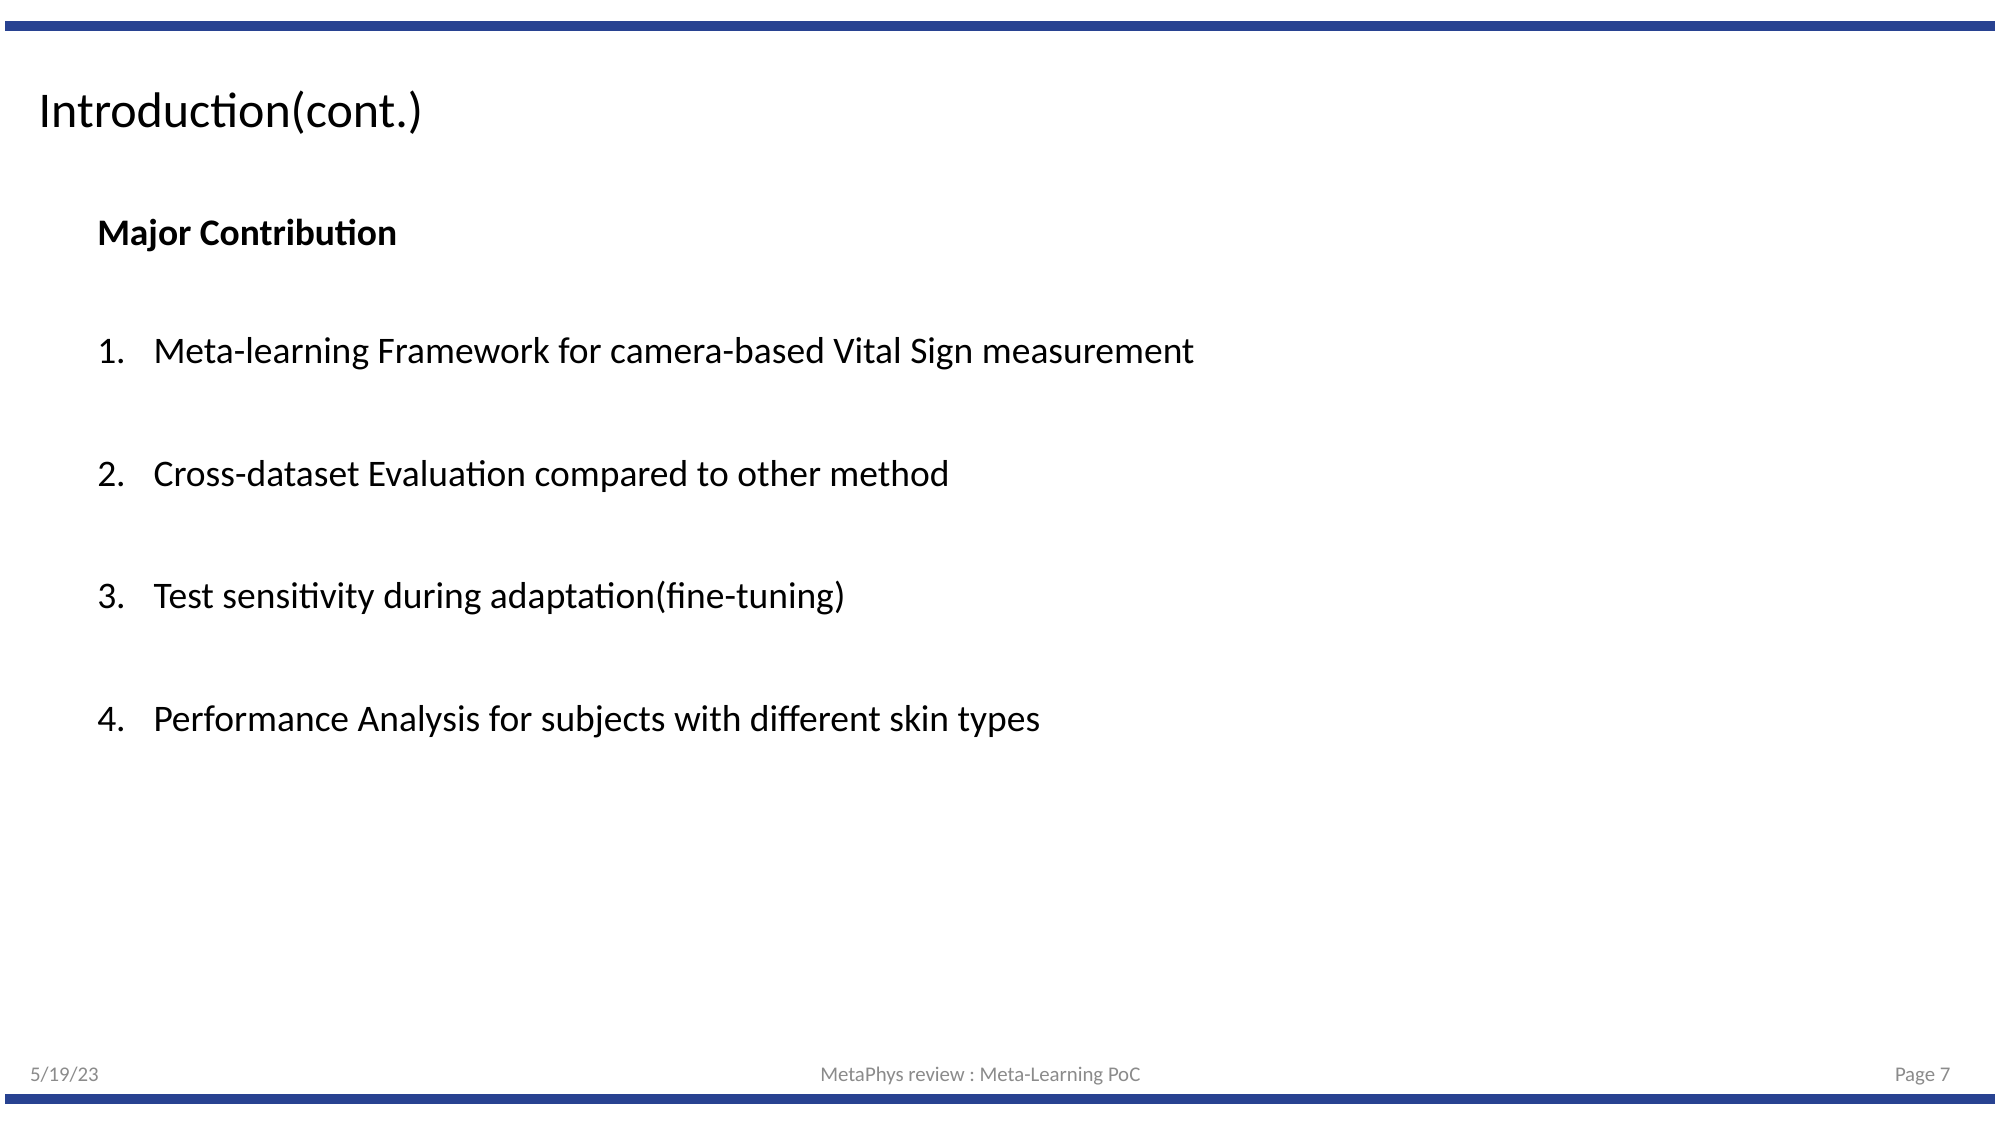

# Introduction(cont.)
Major Contribution

Meta-learning Framework for camera-based Vital Sign measurement

Cross-dataset Evaluation compared to other method

Test sensitivity during adaptation(fine-tuning)

Performance Analysis for subjects with different skin types

5/19/23
MetaPhys review : Meta-Learning PoC
Page 7